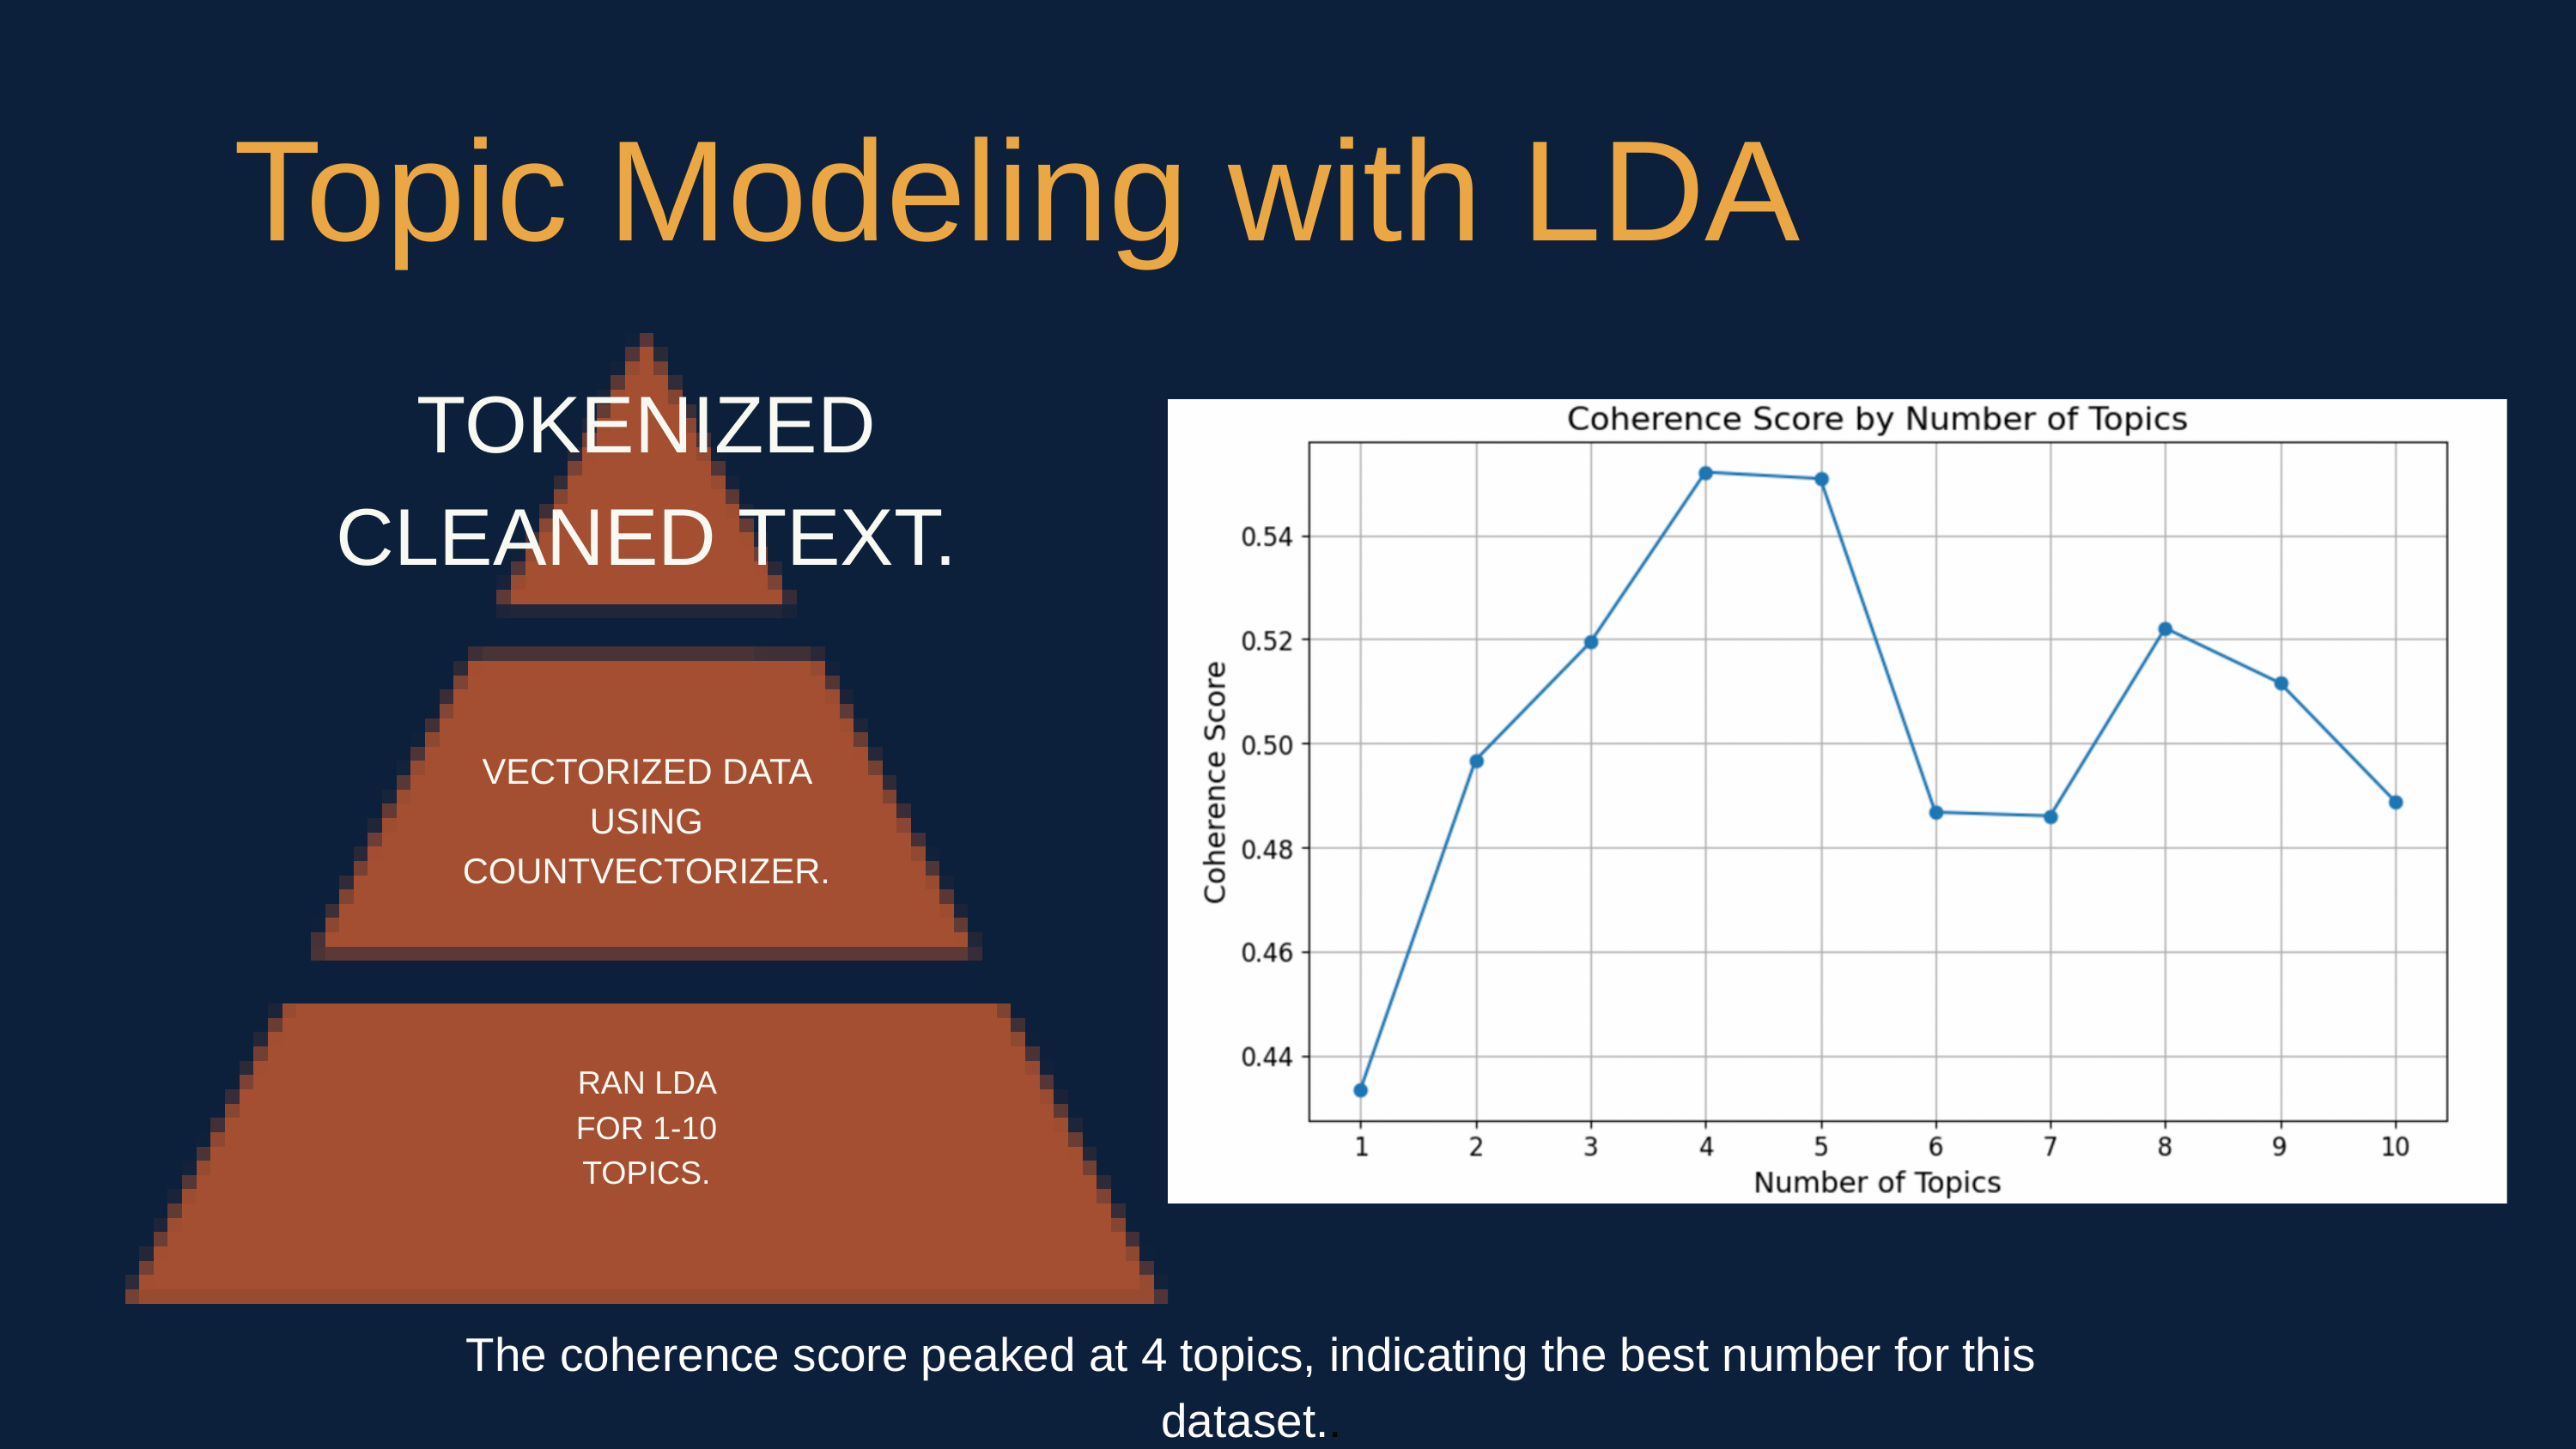

Topic Modeling with LDA

TOKENIZED CLEANED TEXT.

VECTORIZED DATA USING COUNTVECTORIZER.
RAN LDA FOR 1-10 TOPICS.
The coherence score peaked at 4 topics, indicating the best number for this dataset..